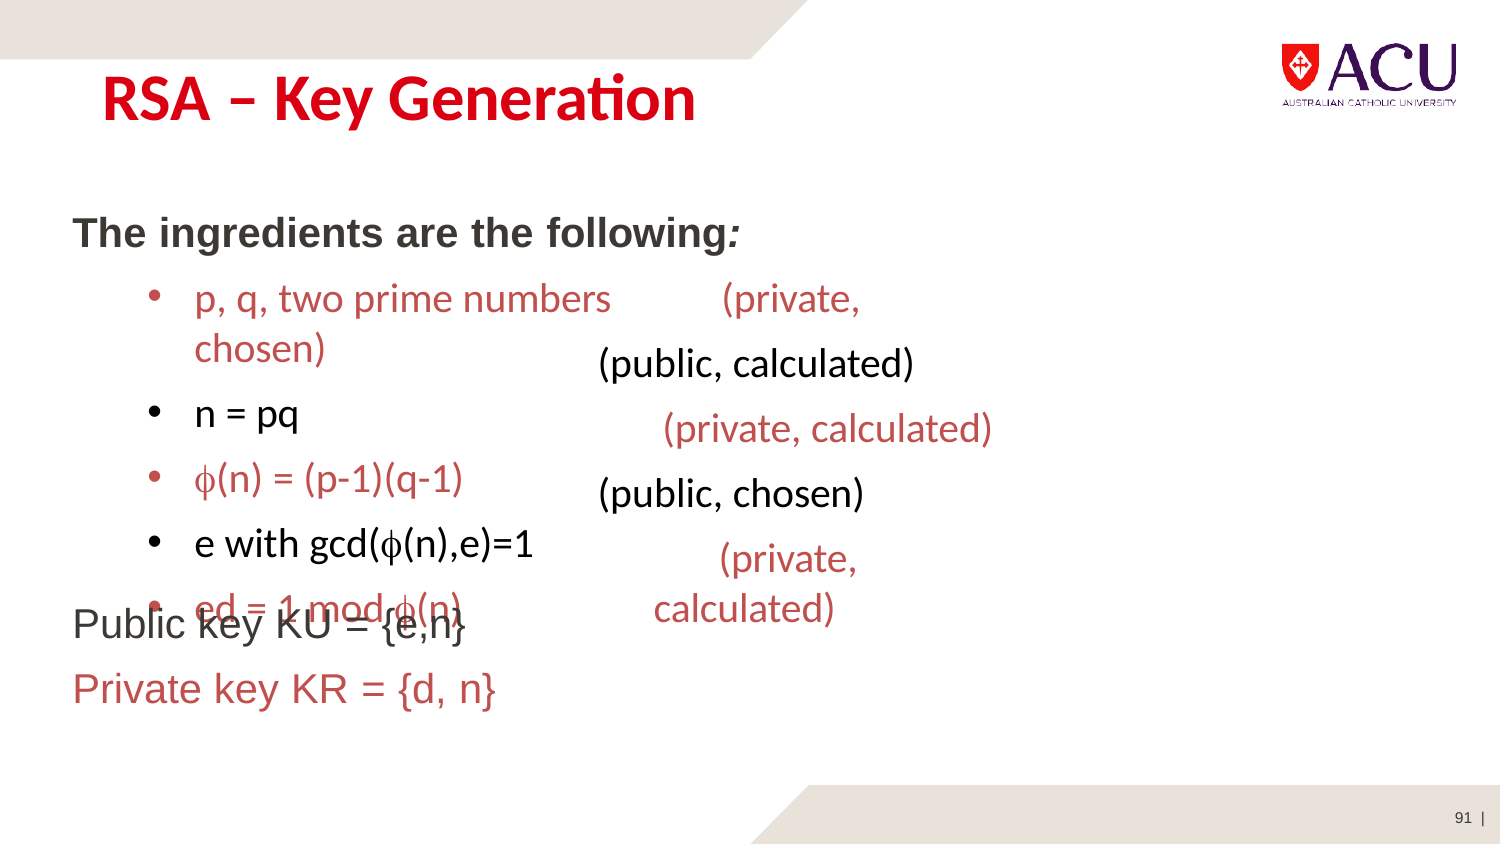

# RSA – Key Generation
The ingredients are the following:
p, q, two prime numbers	(private, chosen)
n = pq
φ(n) = (p-1)(q-1)
e with gcd(φ(n),e)=1
ed = 1 mod φ(n)
(public, calculated)
(private, calculated) (public, chosen)
(private, calculated)
Public key KU = {e,n} Private key KR = {d, n}
91 |